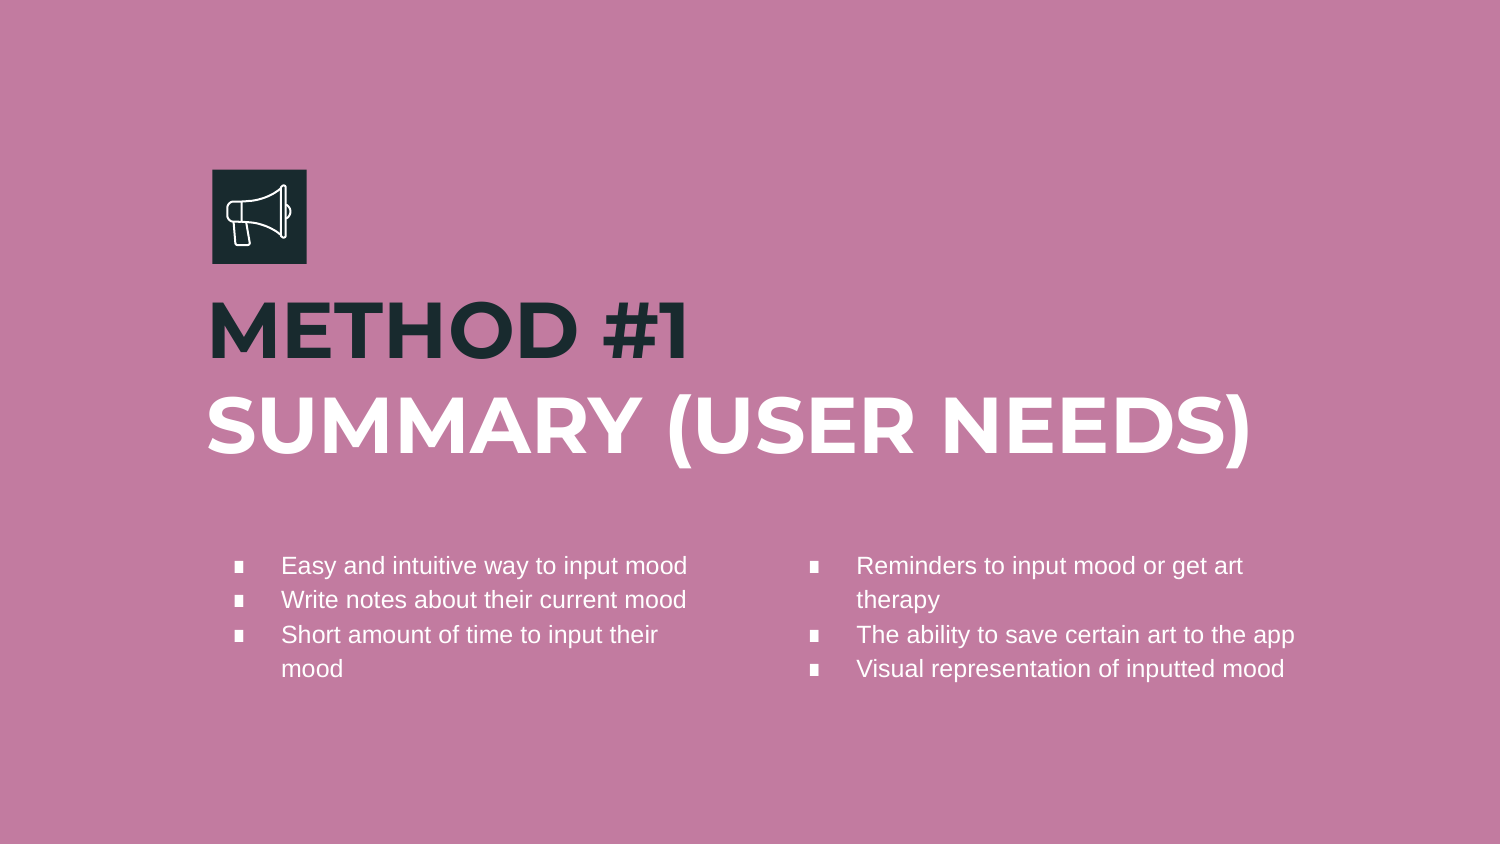

# METHOD #1
SUMMARY (USER NEEDS)
Easy and intuitive way to input mood
Write notes about their current mood
Short amount of time to input their mood

Reminders to input mood or get art therapy
The ability to save certain art to the app
Visual representation of inputted mood